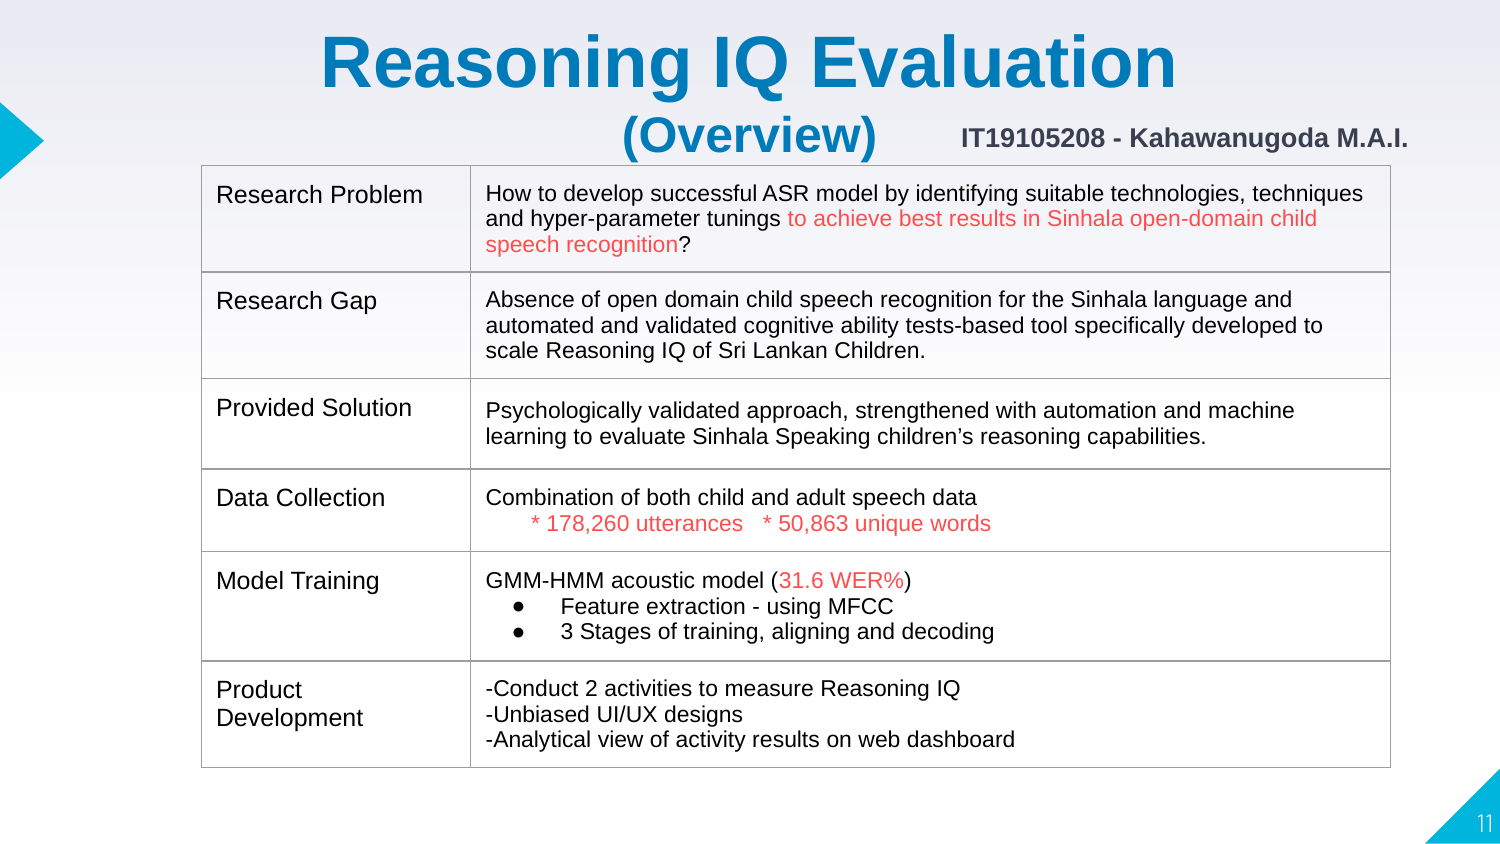

Reasoning IQ Evaluation
(Overview)
IT19105208 - Kahawanugoda M.A.I.
| Research Problem | How to develop successful ASR model by identifying suitable technologies, techniques and hyper-parameter tunings to achieve best results in Sinhala open-domain child speech recognition? |
| --- | --- |
| Research Gap | Absence of open domain child speech recognition for the Sinhala language and automated and validated cognitive ability tests-based tool specifically developed to scale Reasoning IQ of Sri Lankan Children. |
| Provided Solution | Psychologically validated approach, strengthened with automation and machine learning to evaluate Sinhala Speaking children’s reasoning capabilities. |
| Data Collection | Combination of both child and adult speech data \* 178,260 utterances \* 50,863 unique words |
| Model Training | GMM-HMM acoustic model (31.6 WER%) Feature extraction - using MFCC 3 Stages of training, aligning and decoding |
| Product Development | -Conduct 2 activities to measure Reasoning IQ -Unbiased UI/UX designs -Analytical view of activity results on web dashboard |
11